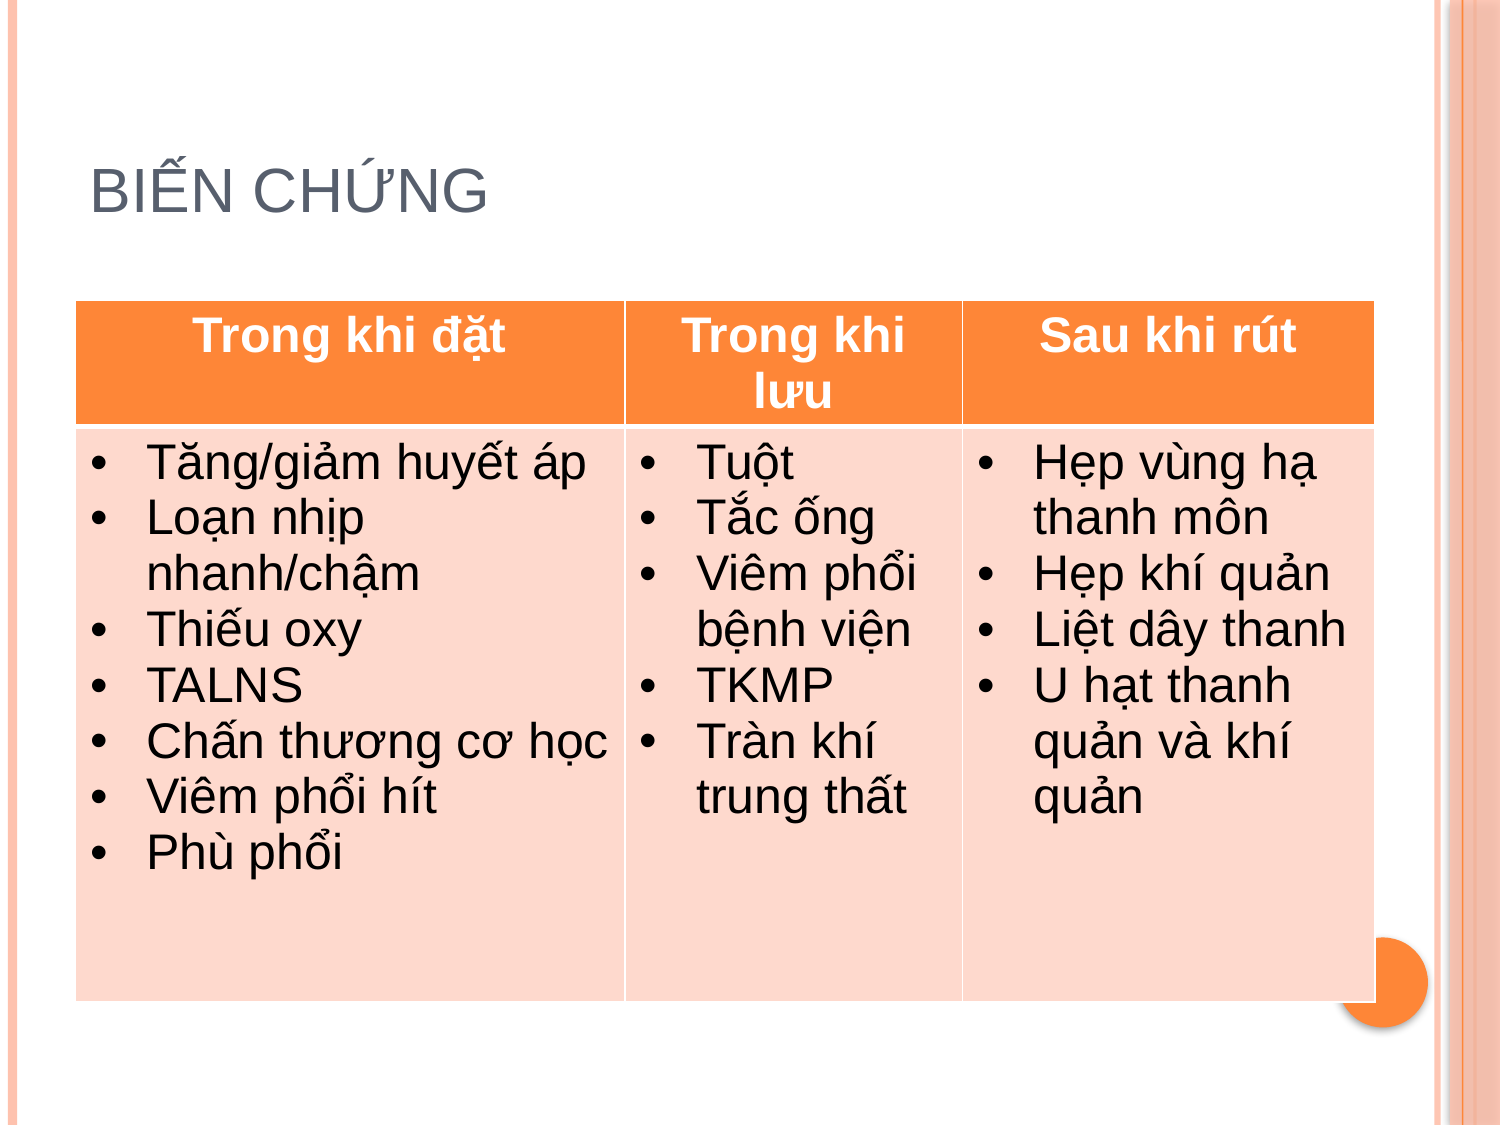

# biến chứng
| Trong khi đặt | Trong khi lưu | Sau khi rút |
| --- | --- | --- |
| Tăng/giảm huyết áp Loạn nhịp nhanh/chậm Thiếu oxy TALNS Chấn thương cơ học Viêm phổi hít Phù phổi | Tuột Tắc ống Viêm phổi bệnh viện TKMP Tràn khí trung thất | Hẹp vùng hạ thanh môn Hẹp khí quản Liệt dây thanh U hạt thanh quản và khí quản |